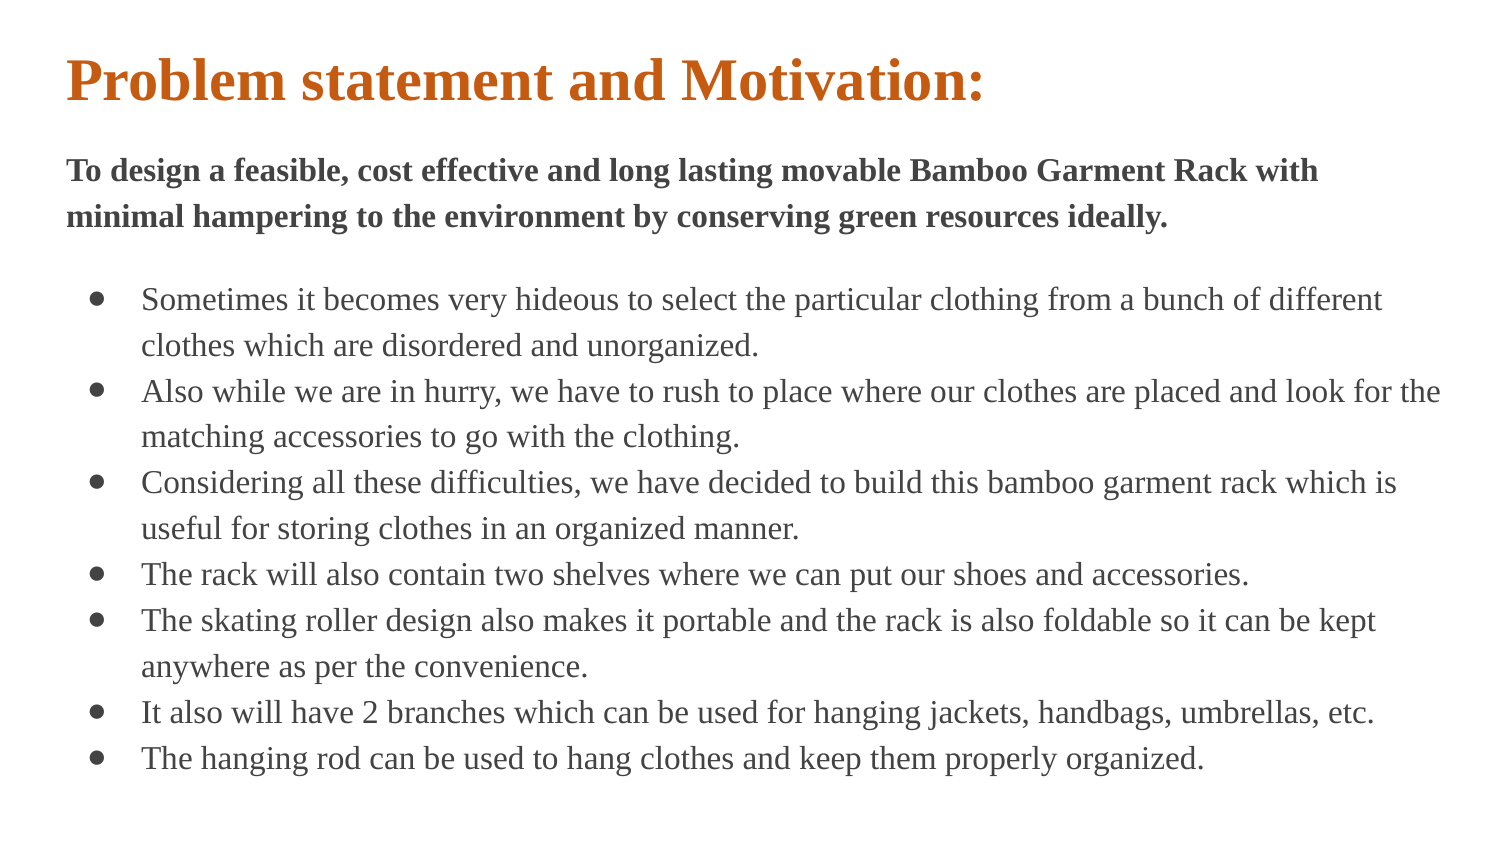

# Problem statement and Motivation:
To design a feasible, cost effective and long lasting movable Bamboo Garment Rack with minimal hampering to the environment by conserving green resources ideally.
Sometimes it becomes very hideous to select the particular clothing from a bunch of different clothes which are disordered and unorganized.
Also while we are in hurry, we have to rush to place where our clothes are placed and look for the matching accessories to go with the clothing.
Considering all these difficulties, we have decided to build this bamboo garment rack which is useful for storing clothes in an organized manner.
The rack will also contain two shelves where we can put our shoes and accessories.
The skating roller design also makes it portable and the rack is also foldable so it can be kept anywhere as per the convenience.
It also will have 2 branches which can be used for hanging jackets, handbags, umbrellas, etc.
The hanging rod can be used to hang clothes and keep them properly organized.